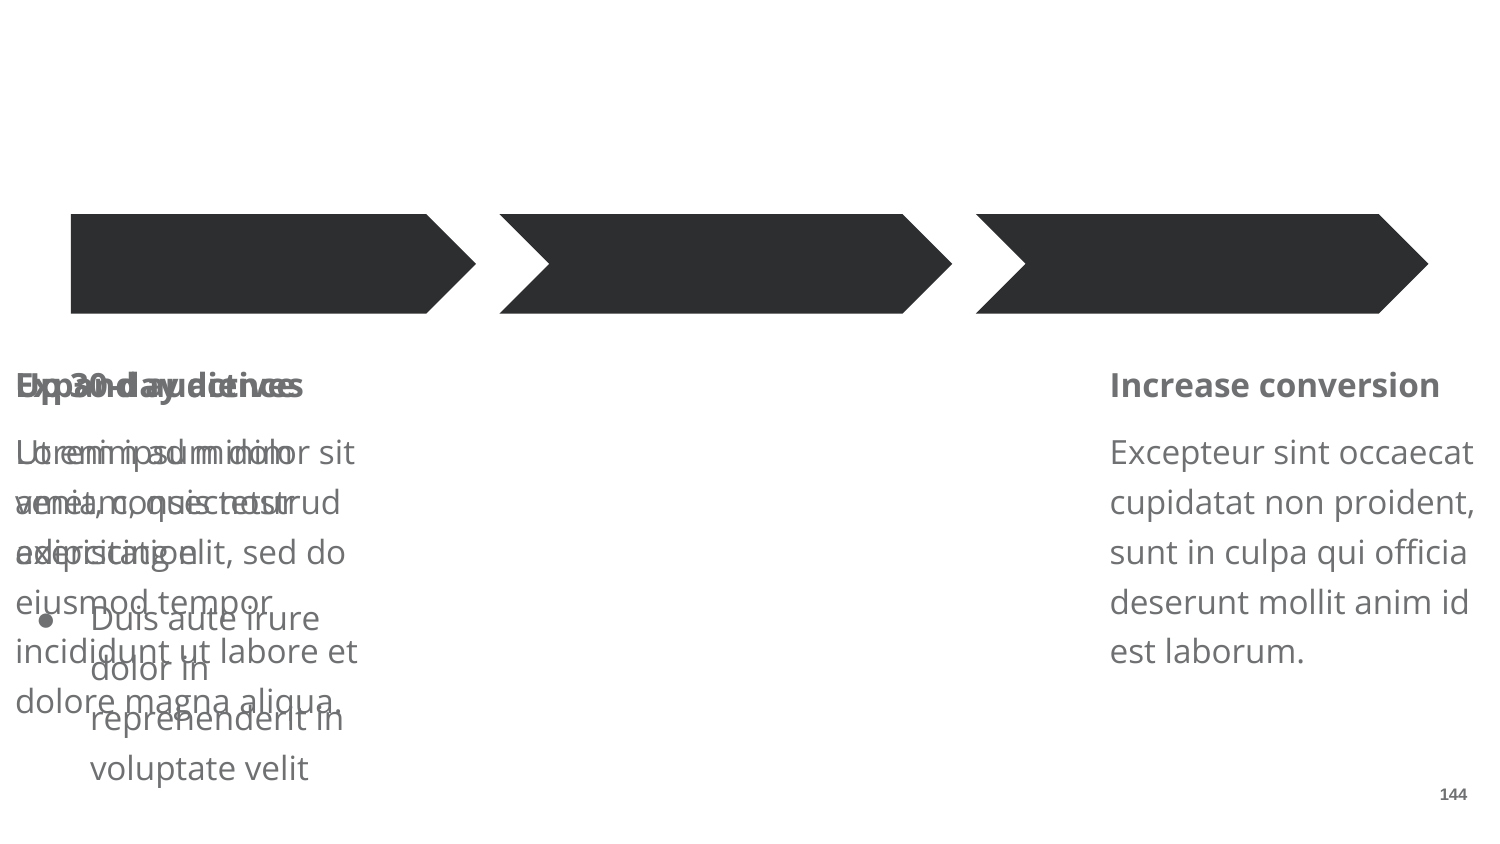

# Challenges deep-dive

Challenge 1
Challenge 2
Challenge 3
Expand audience
Lorem ipsum dolor sit amet, consectetur adipiscing elit, sed do eiusmod tempor incididunt ut labore et dolore magna aliqua.
Up 30-day actives
Ut enim ad minim veniam, quis nostrud exercitation
Duis aute irure dolor in reprehenderit in voluptate velit
Increase conversion
Excepteur sint occaecat cupidatat non proident, sunt in culpa qui officia deserunt mollit anim id est laborum.
144